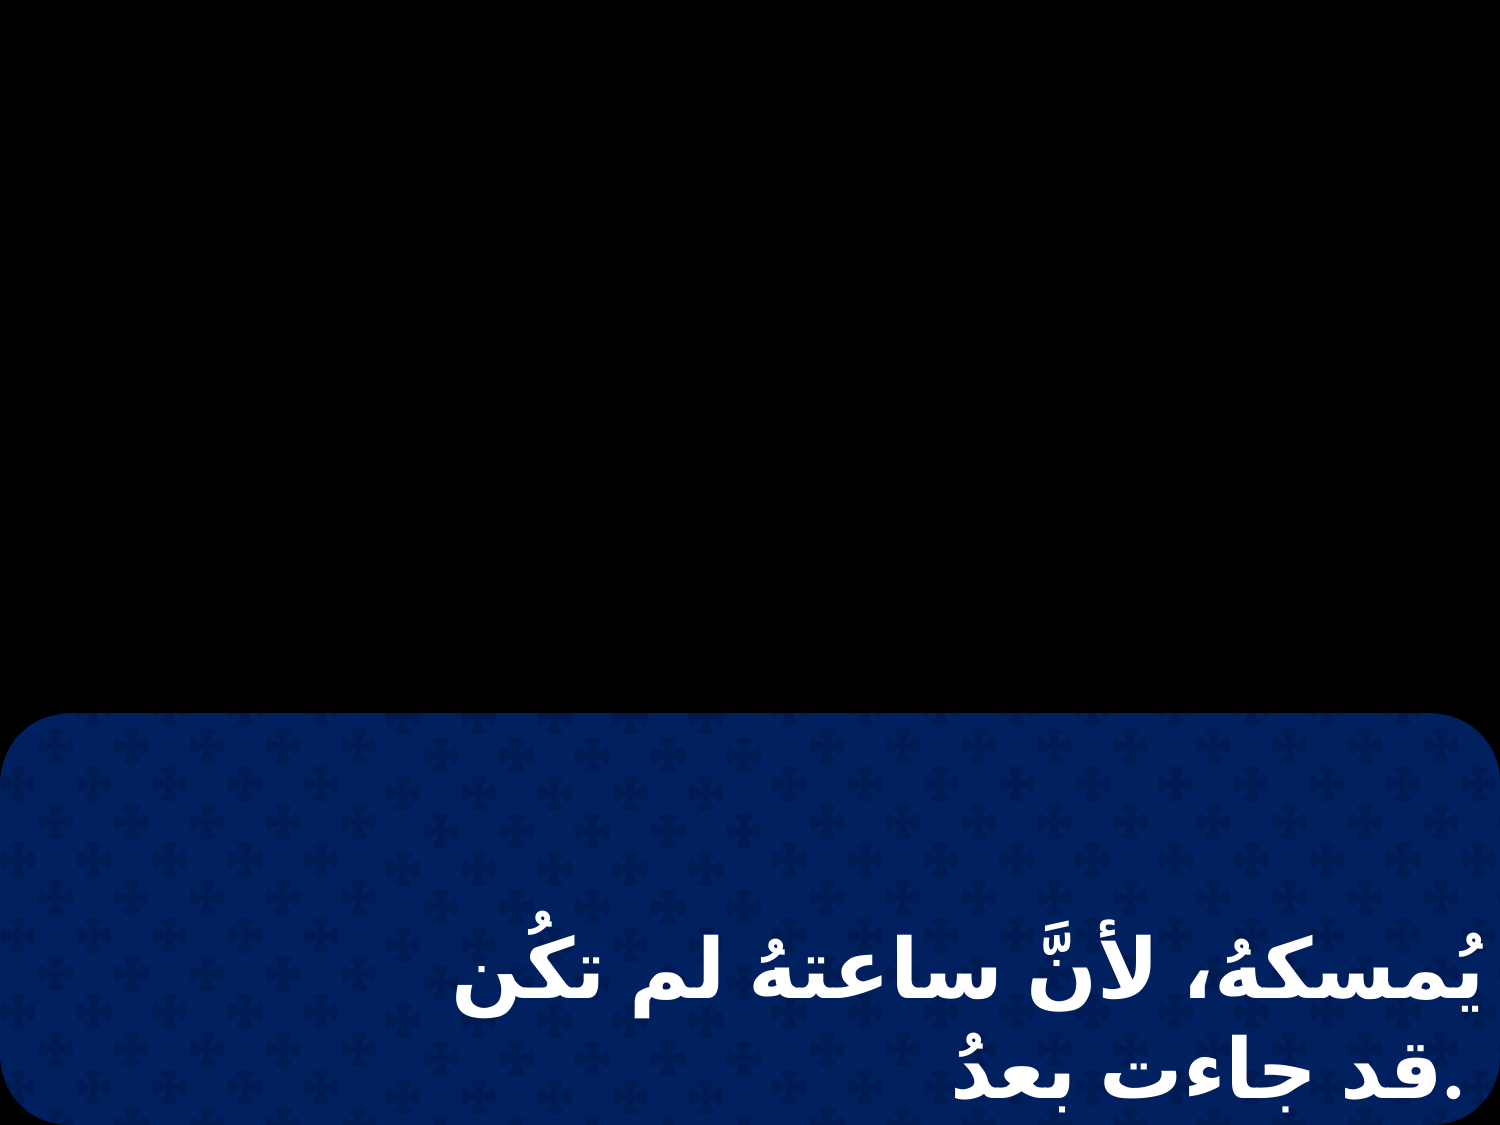

يُمسكهُ، لأنَّ ساعتهُ لم تكُن
قد جاءت بعدُ.